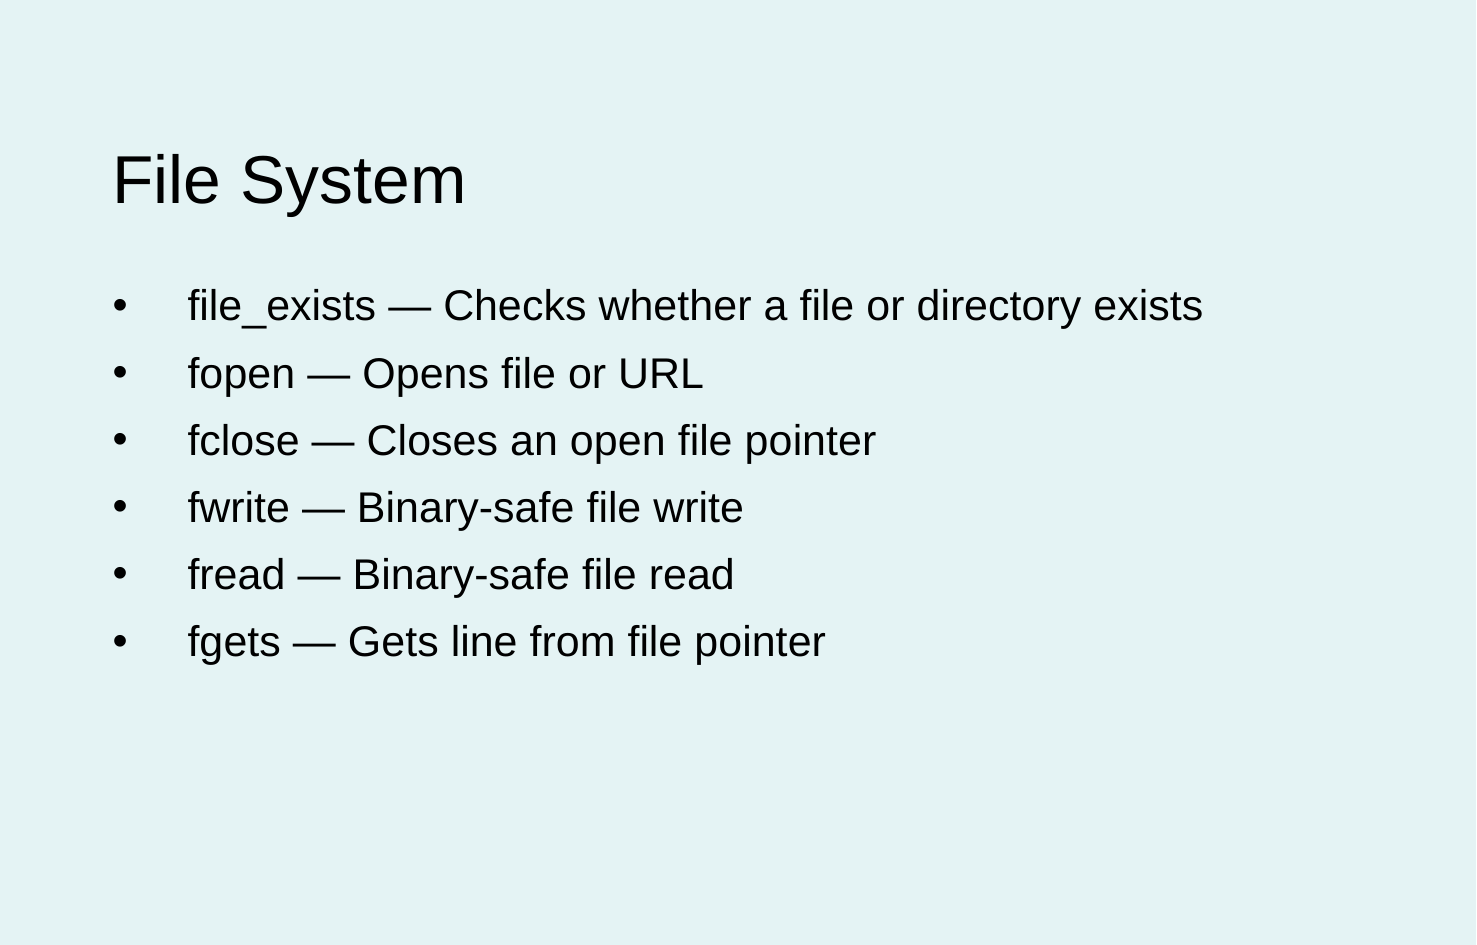

File System

file_exists — Checks whether a file or directory exists
fopen — Opens file or URL
fclose — Closes an open file pointer
fwrite — Binary-safe file write
fread — Binary-safe file read
fgets — Gets line from file pointer